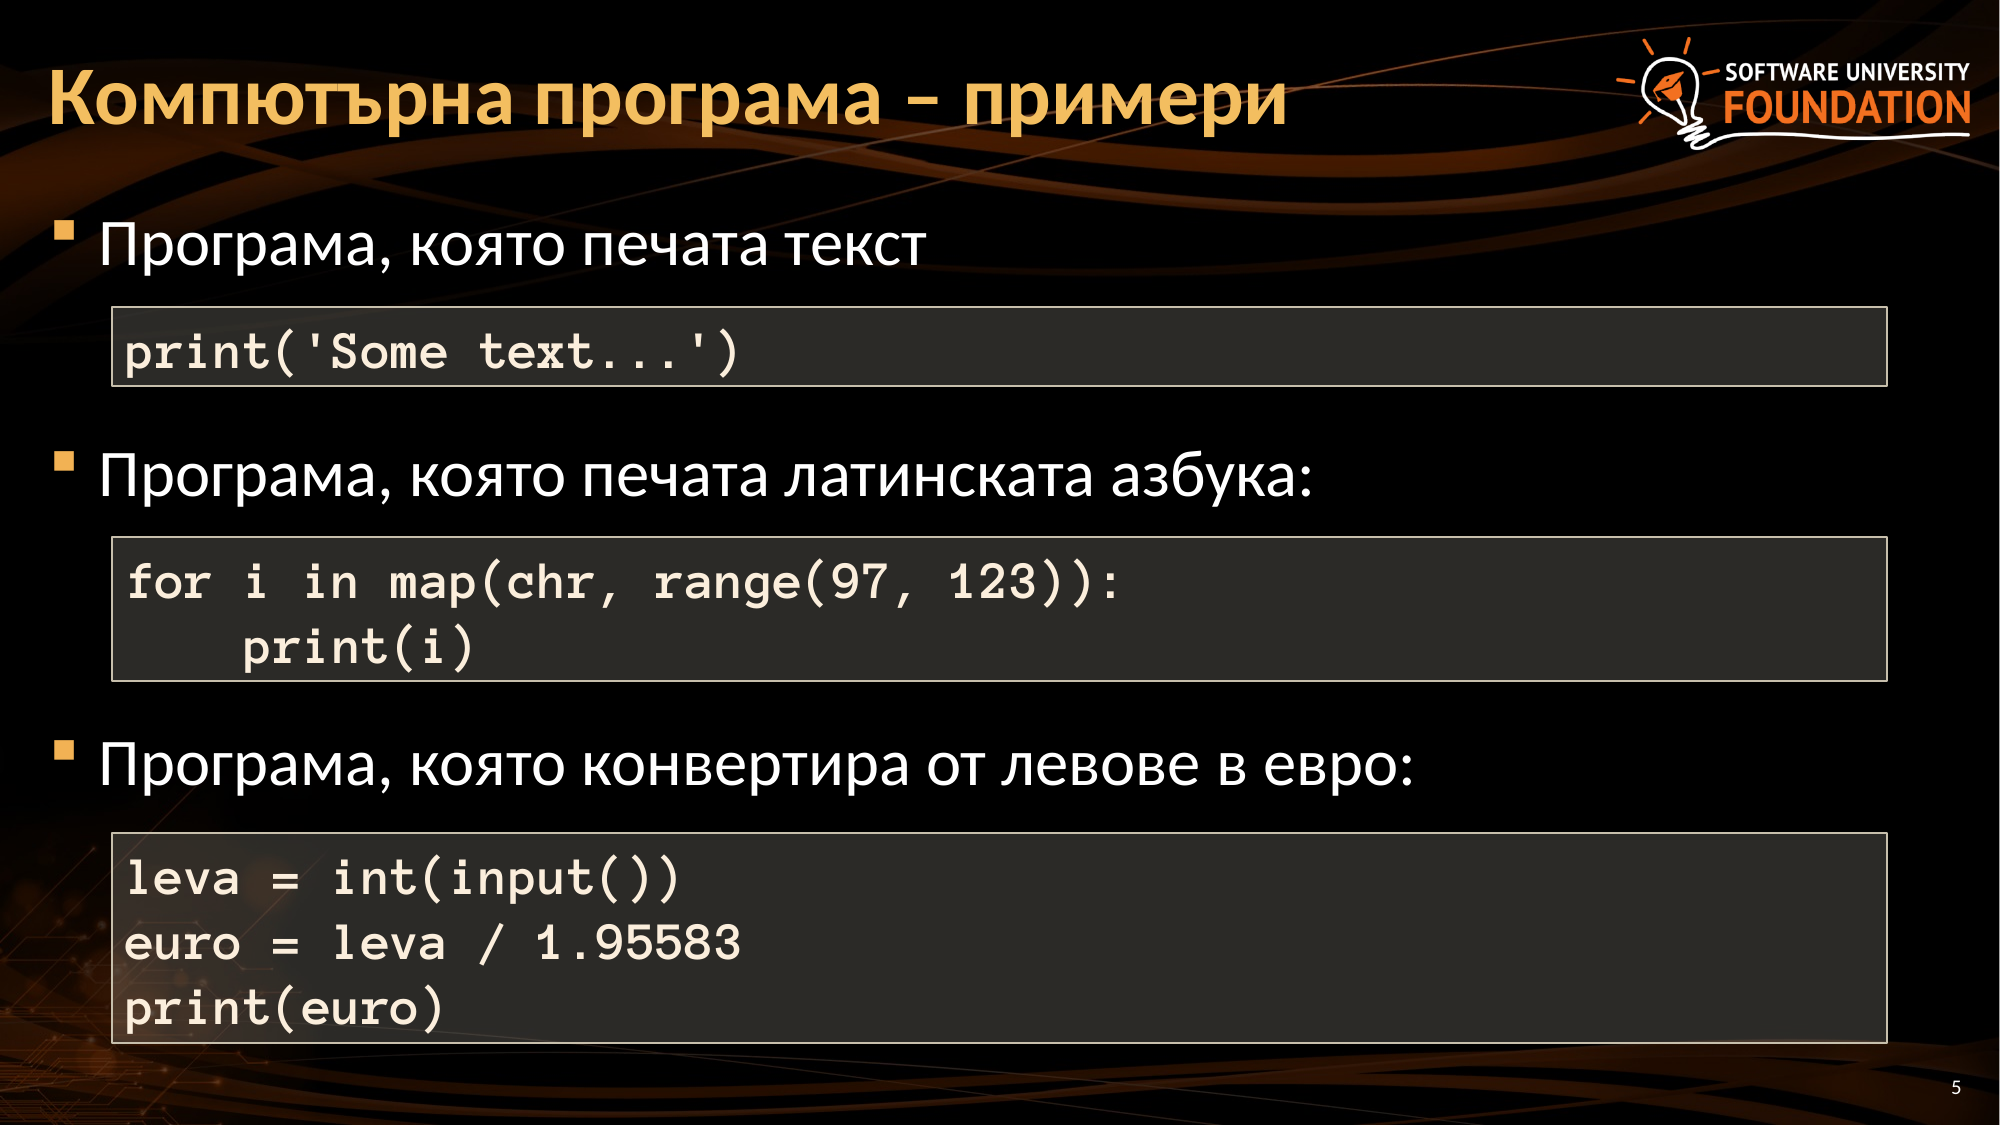

# Компютърна програма – примери
Програма, която печата текст

Програма, която печата латинската азбука:

Програма, която конвертира от левове в евро:
print('Some text...')
for i in map(chr, range(97, 123)):
    print(i)
leva = int(input())
euro = leva / 1.95583
print(euro)
5